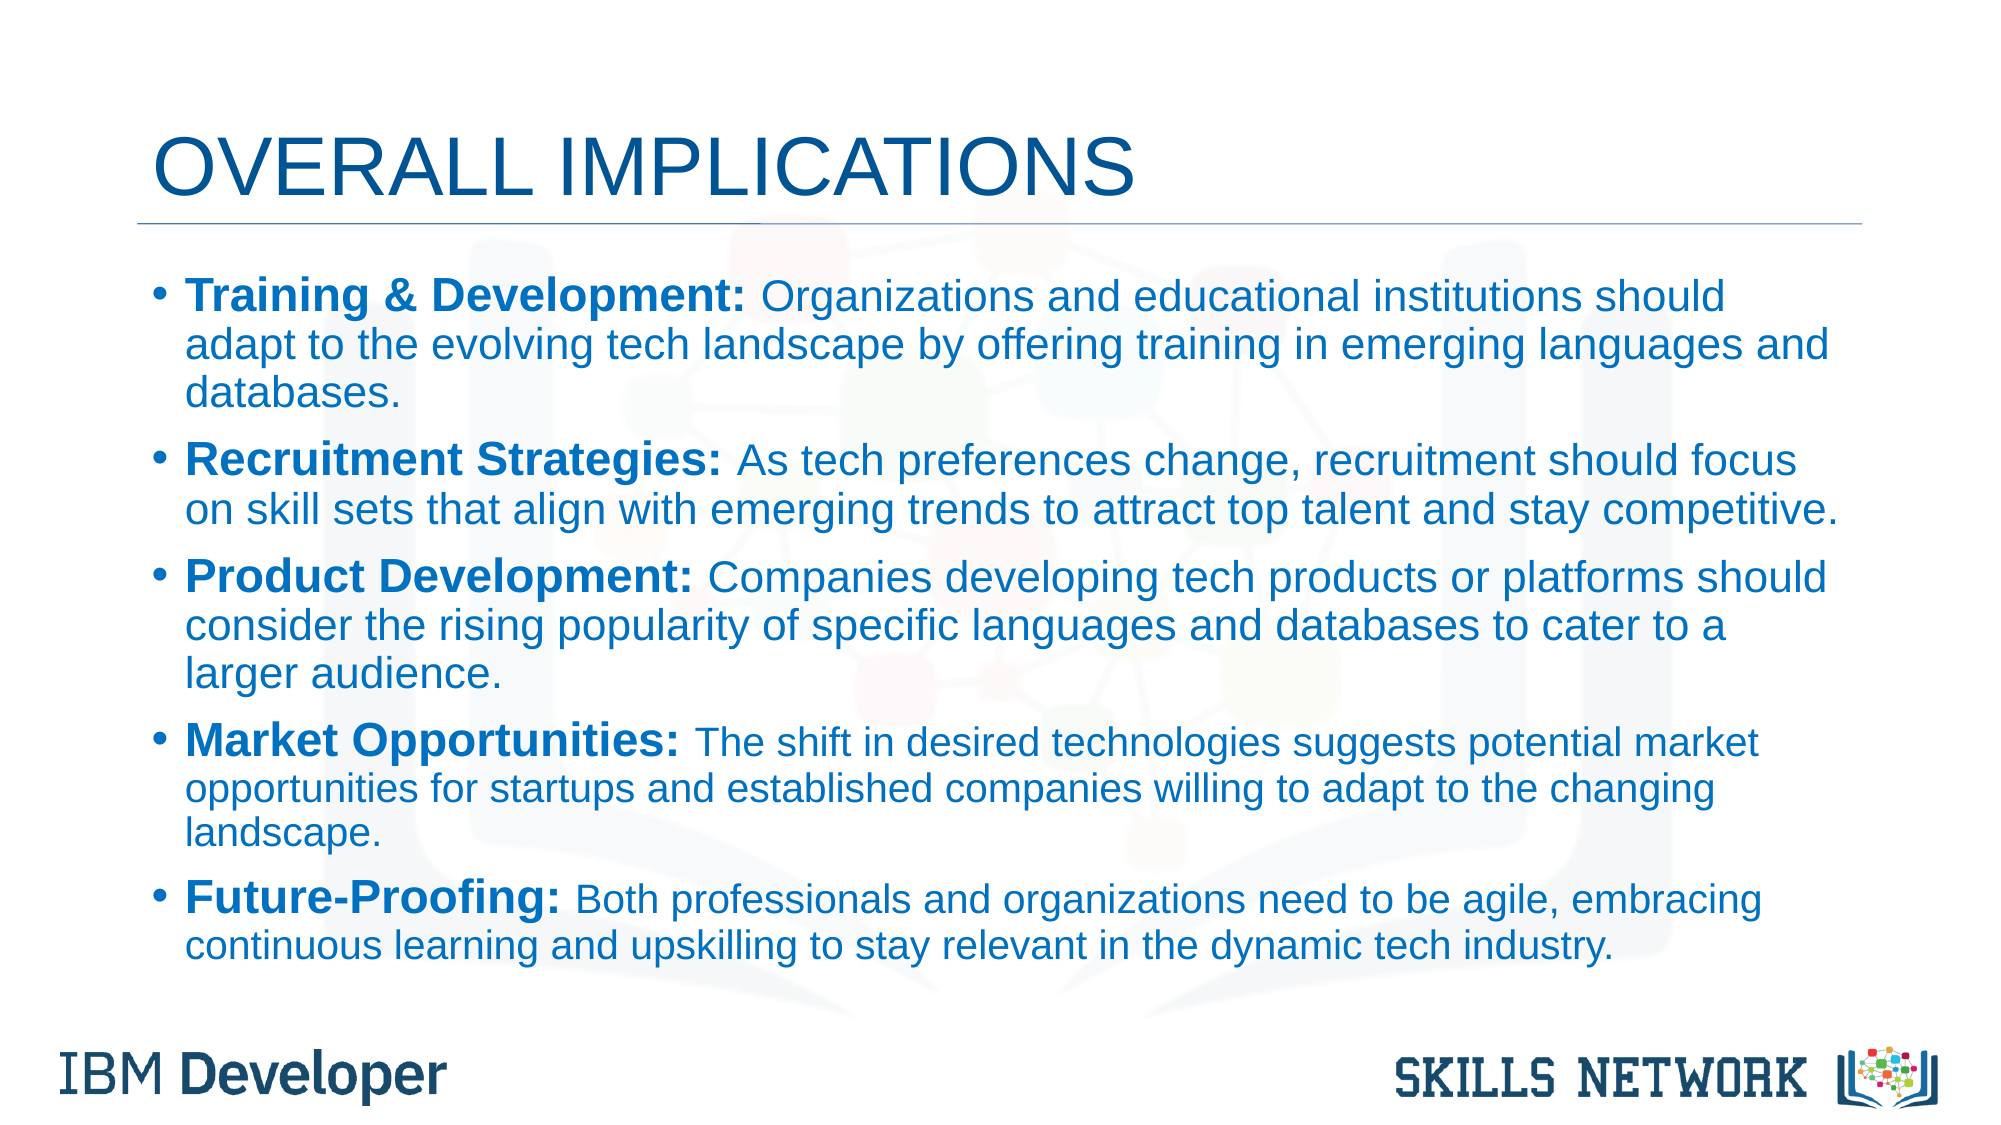

# OVERALL IMPLICATIONS
Training & Development: Organizations and educational institutions should adapt to the evolving tech landscape by offering training in emerging languages and databases.
Recruitment Strategies: As tech preferences change, recruitment should focus on skill sets that align with emerging trends to attract top talent and stay competitive.
Product Development: Companies developing tech products or platforms should consider the rising popularity of specific languages and databases to cater to a larger audience.
Market Opportunities: The shift in desired technologies suggests potential market opportunities for startups and established companies willing to adapt to the changing landscape.
Future-Proofing: Both professionals and organizations need to be agile, embracing continuous learning and upskilling to stay relevant in the dynamic tech industry.